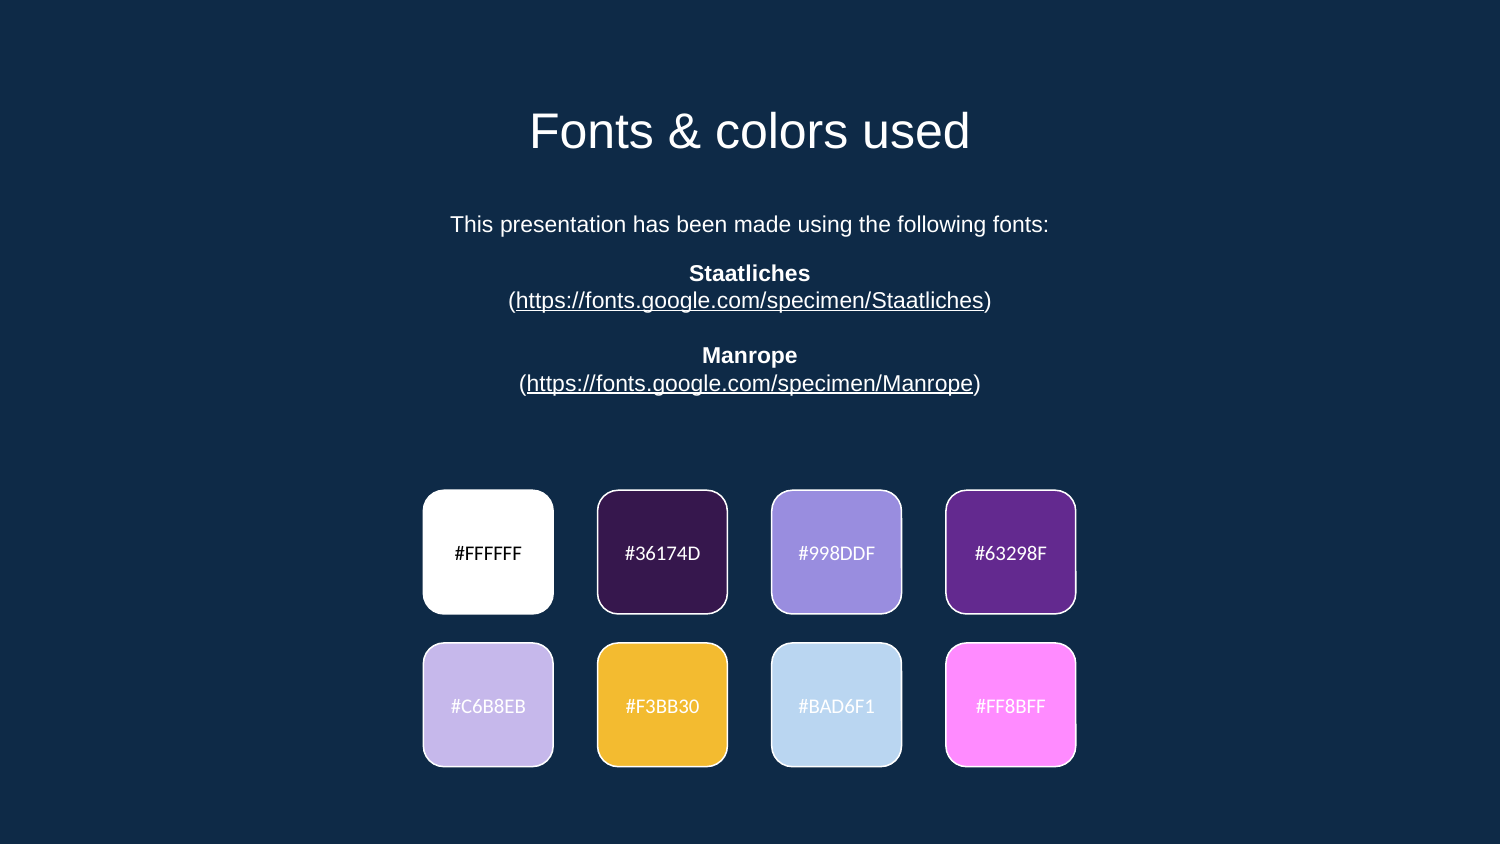

# Fonts & colors used
This presentation has been made using the following fonts:
Staatliches
(https://fonts.google.com/specimen/Staatliches)

Manrope
(https://fonts.google.com/specimen/Manrope)

#FFFFFF
#36174D
#998DDF
#63298F

#C6B8EB
#F3BB30
#BAD6F1
#FF8BFF